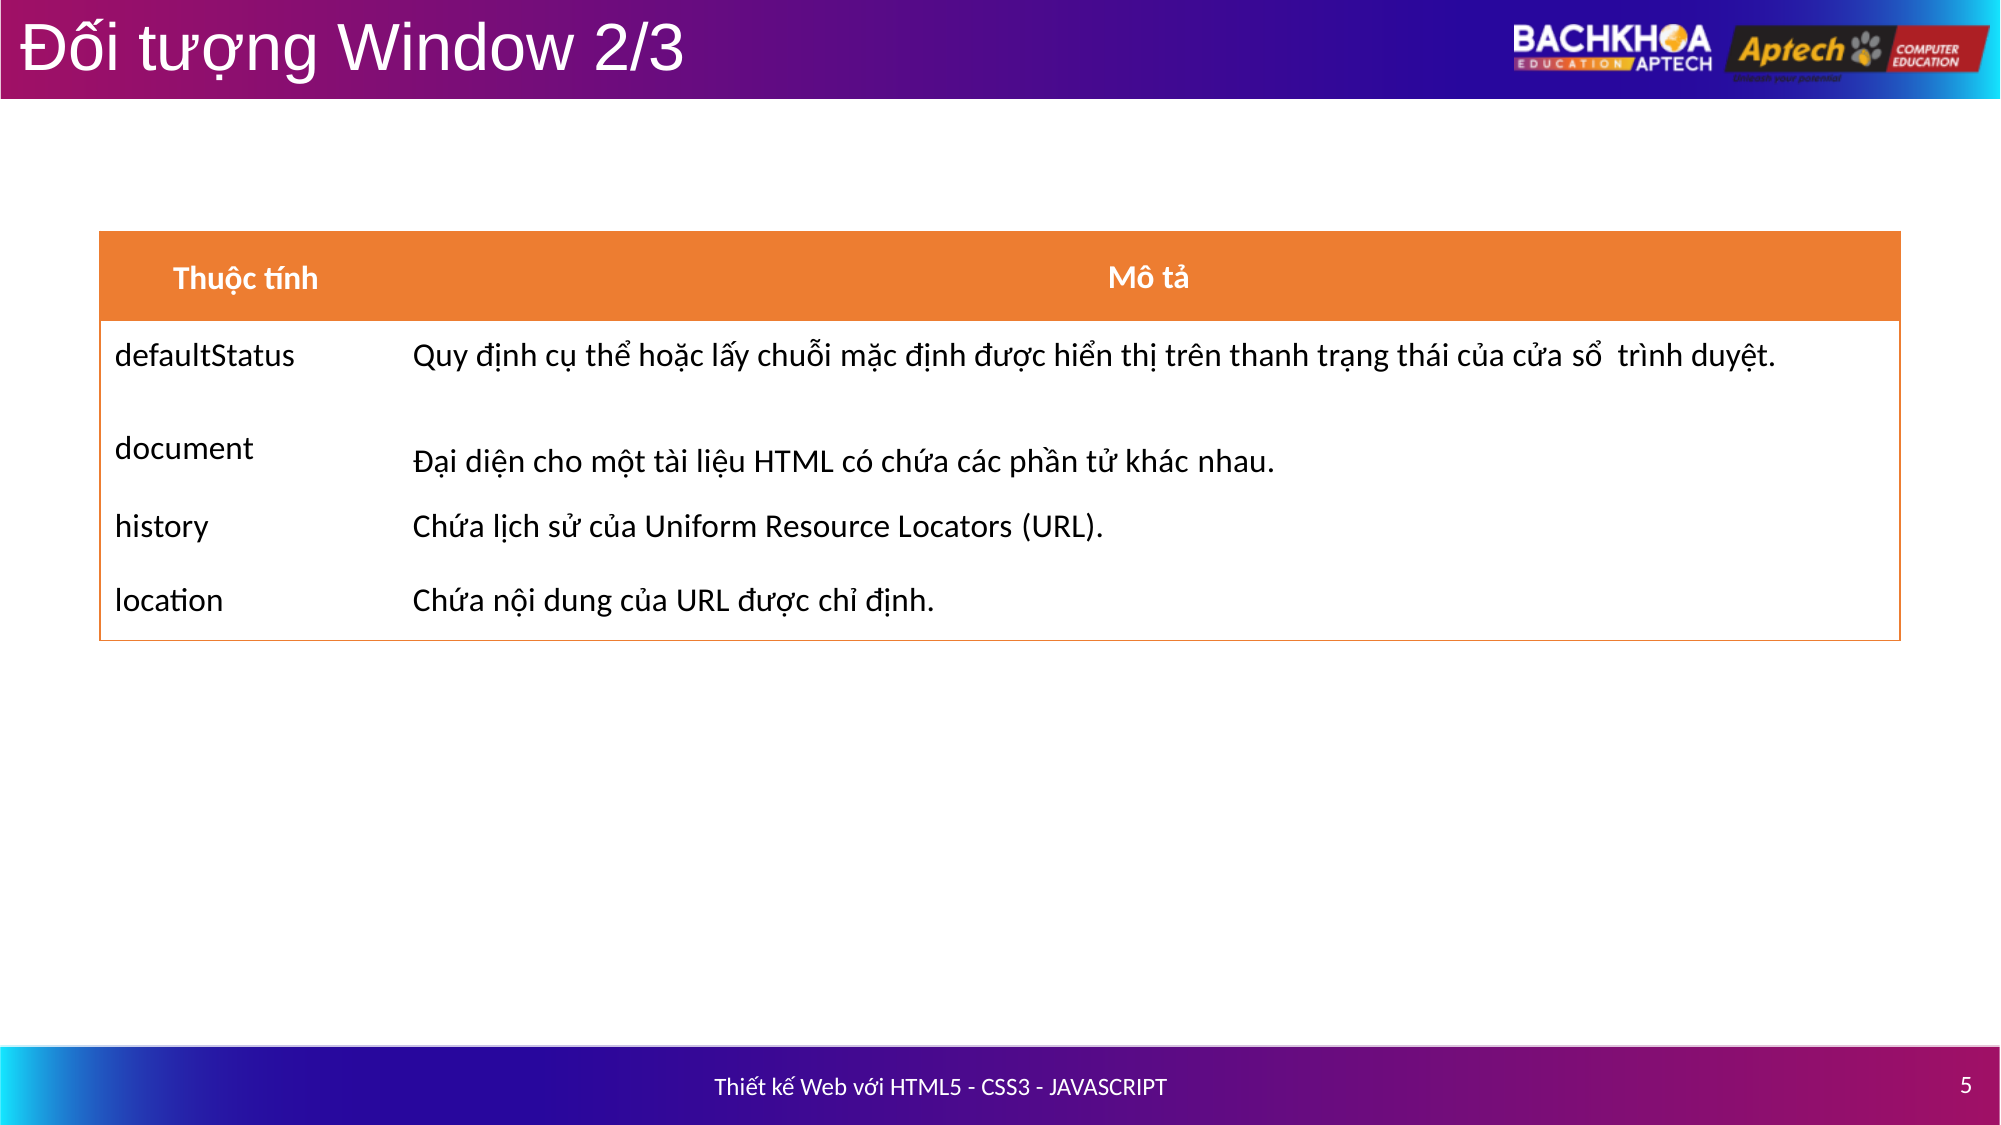

# Đối tượng Window 2/3
| Thuộc tính | Mô tả |
| --- | --- |
| defaultStatus | Quy định cụ thể hoặc lấy chuỗi mặc định được hiển thị trên thanh trạng thái của cửa sổ trình duyệt. |
| document | Đại diện cho một tài liệu HTML có chứa các phần tử khác nhau. |
| history | Chứa lịch sử của Uniform Resource Locators (URL). |
| location | Chứa nội dung của URL được chỉ định. |
5
Thiết kế Web với HTML5 - CSS3 - JAVASCRIPT